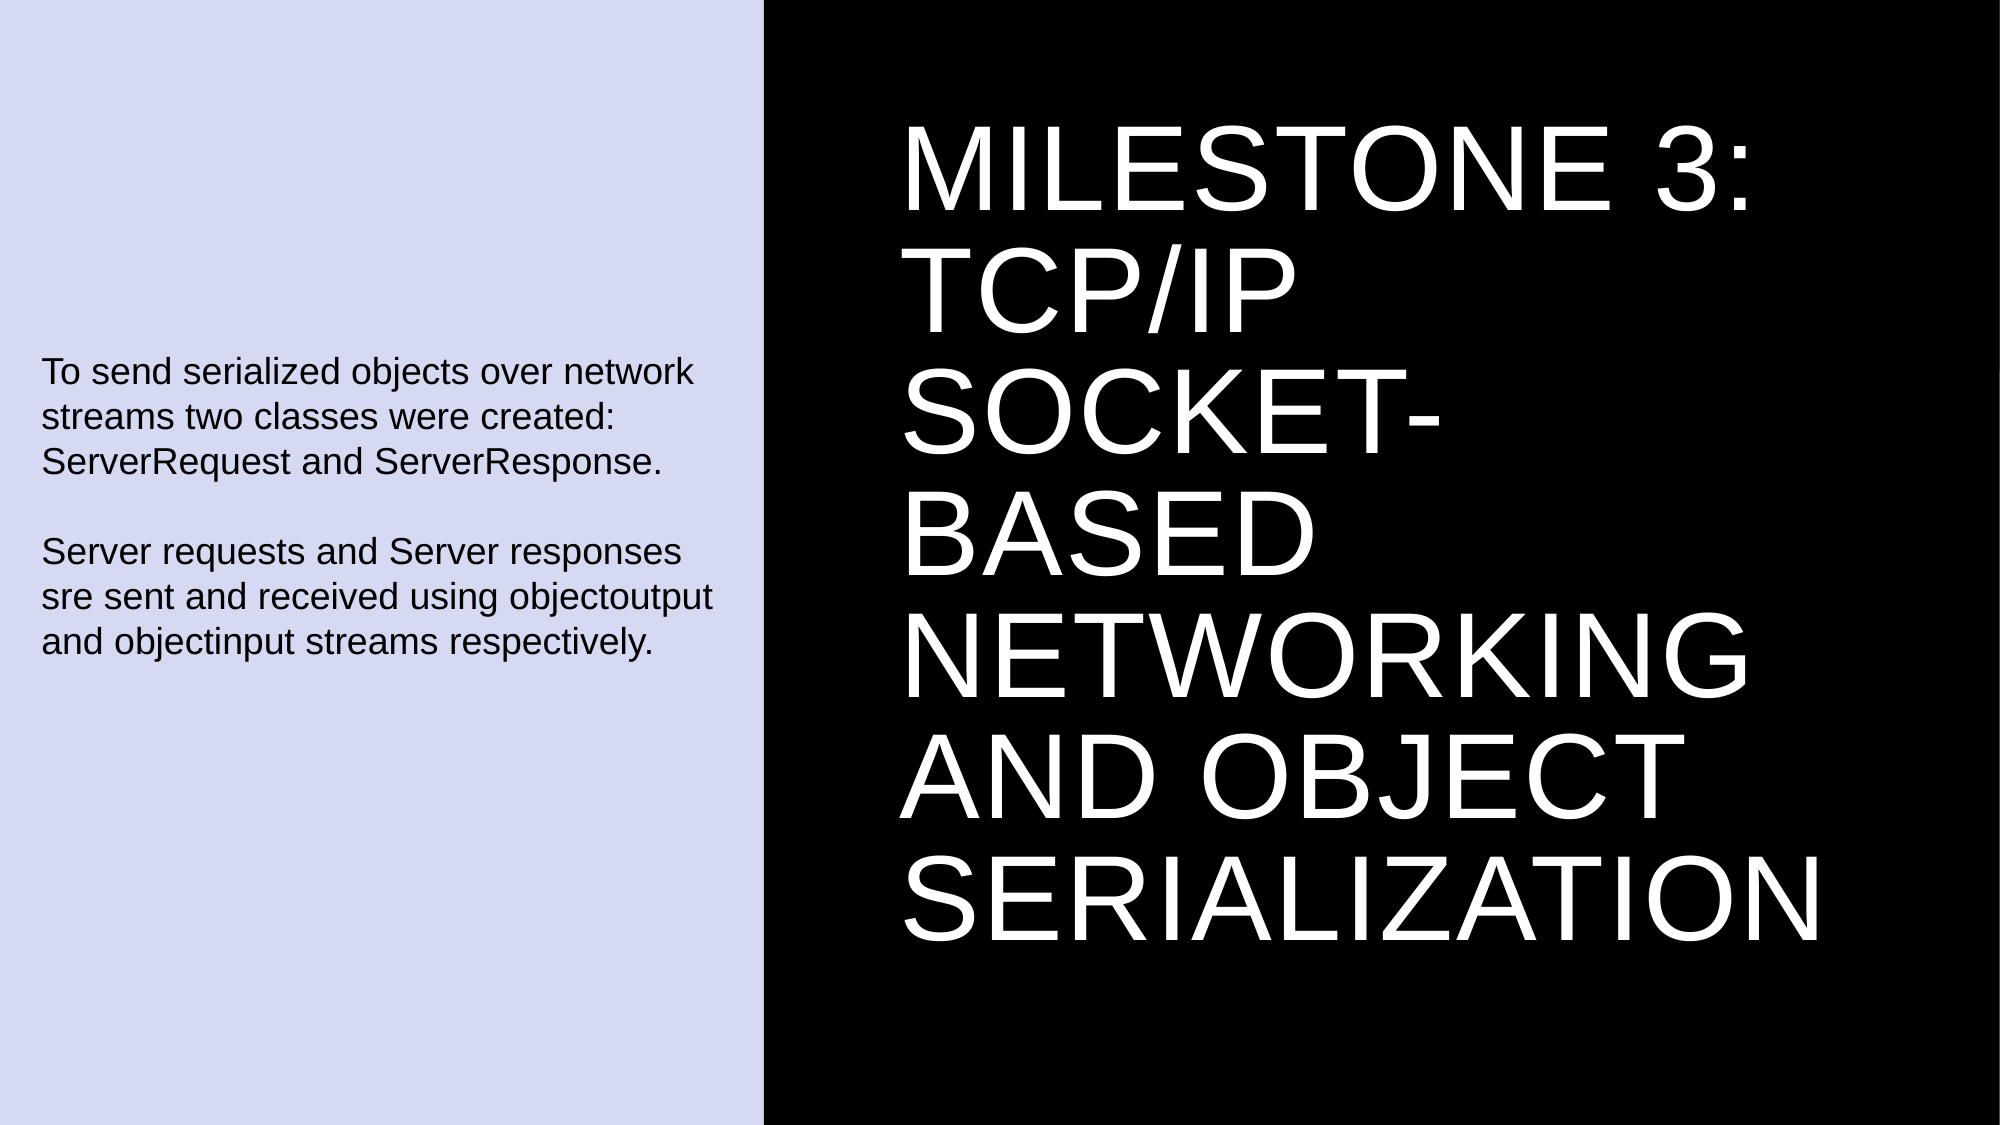

Milestone 3: TCP/IP Socket-based Networking and Object Serialization

To send serialized objects over network streams two classes were created:
ServerRequest and ServerResponse.

Server requests and Server responses sre sent and received using objectoutput and objectinput streams respectively.